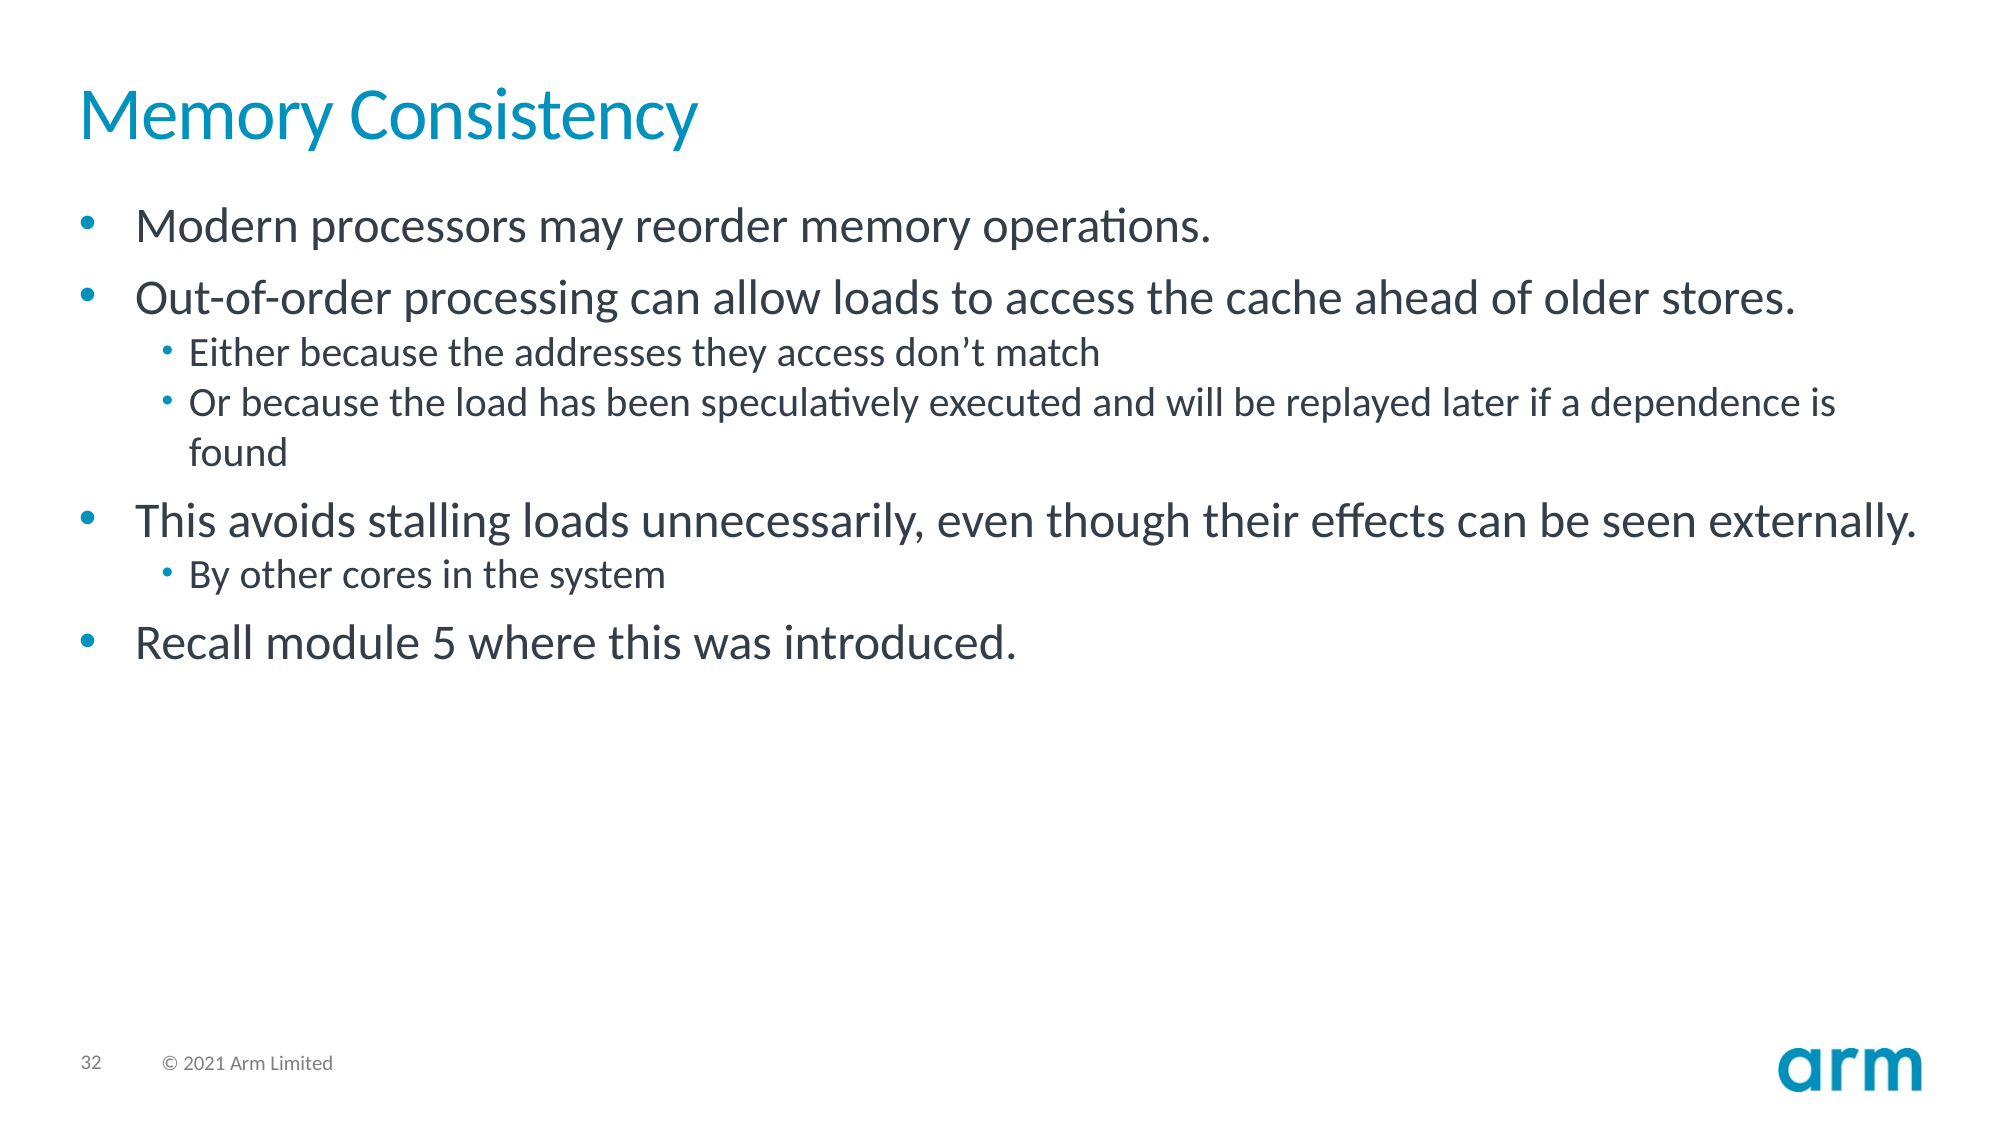

# Memory Consistency
Modern processors may reorder memory operations.
Out-of-order processing can allow loads to access the cache ahead of older stores.
Either because the addresses they access don’t match
Or because the load has been speculatively executed and will be replayed later if a dependence is found
This avoids stalling loads unnecessarily, even though their effects can be seen externally.
By other cores in the system
Recall module 5 where this was introduced.